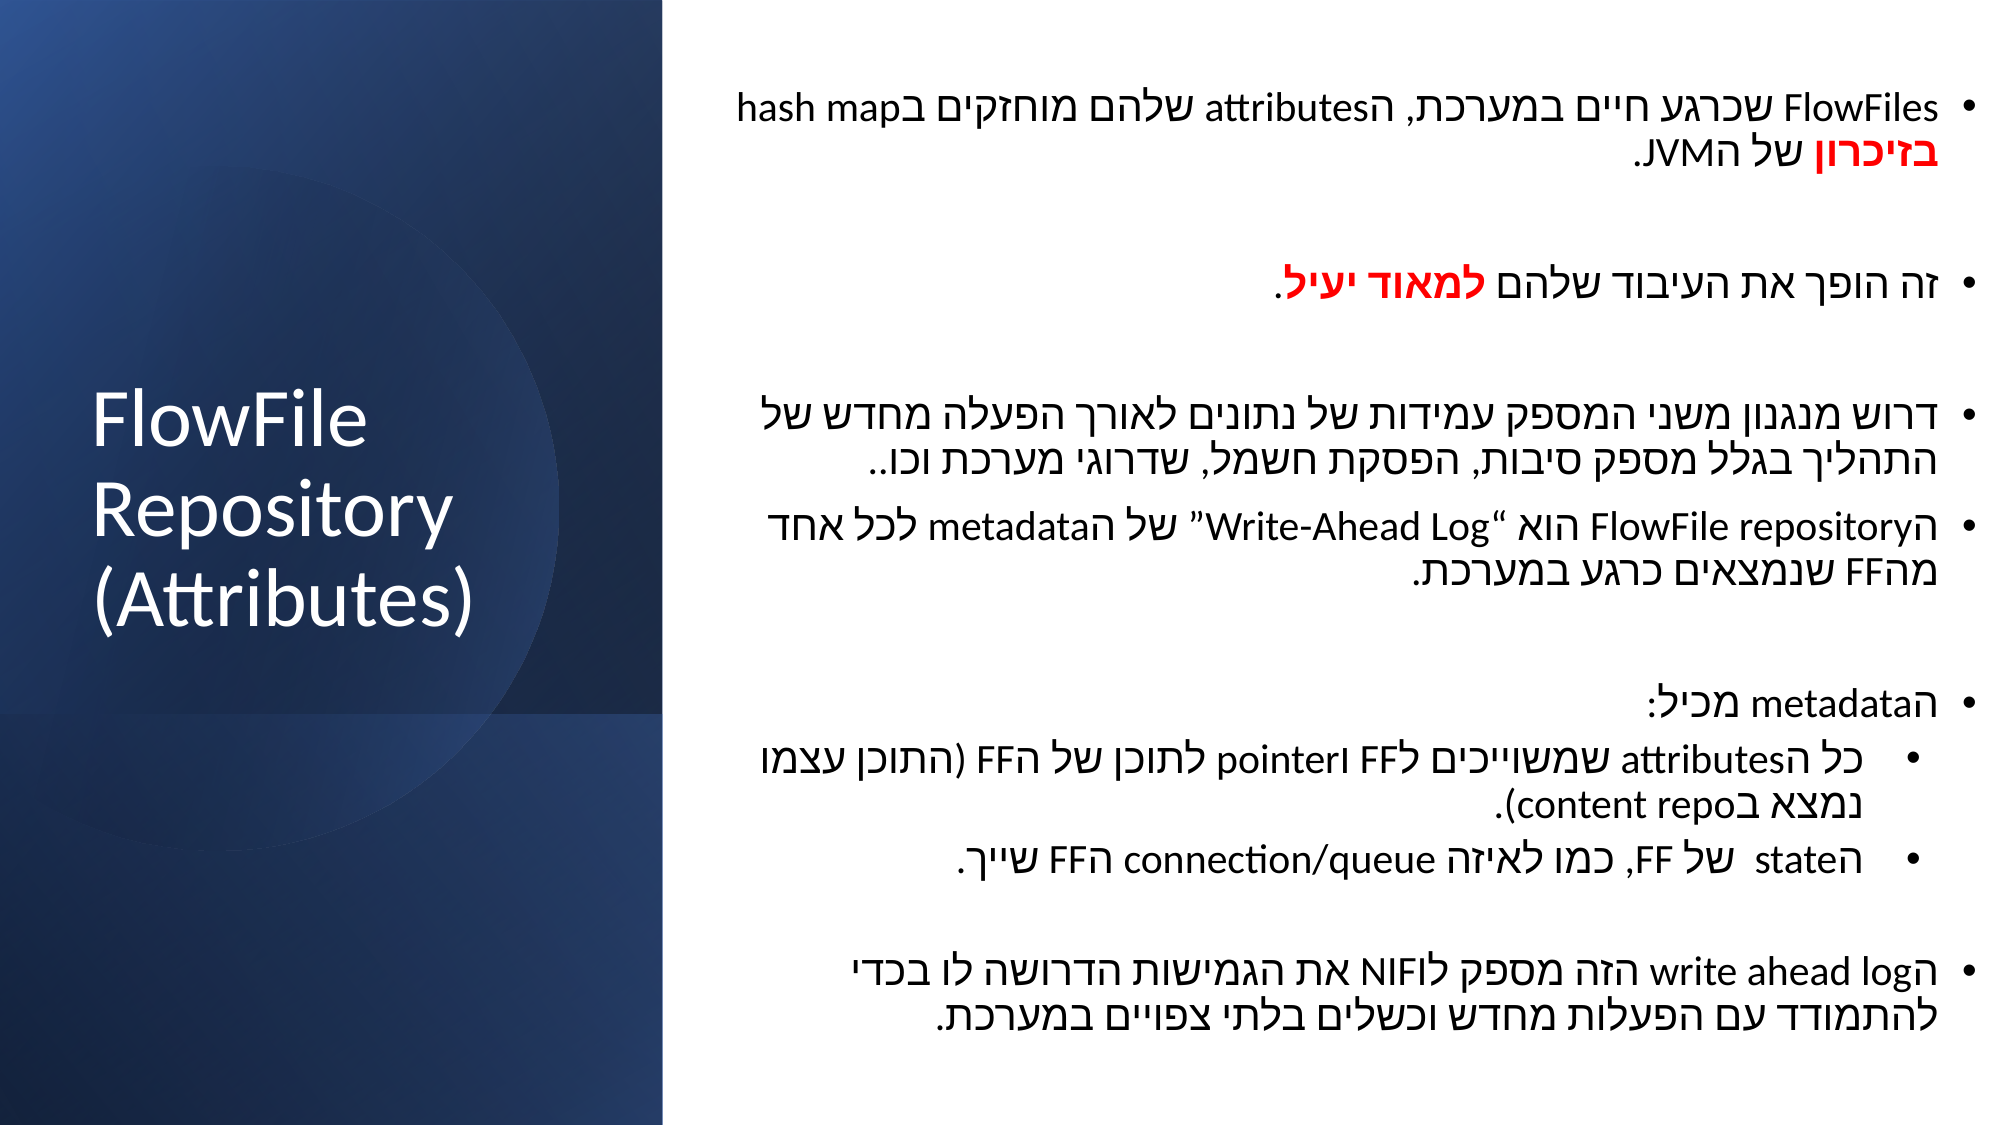

FlowFiles שכרגע חיים במערכת, הattributes שלהם מוחזקים בhash map בזיכרון של הJVM.

זה הופך את העיבוד שלהם למאוד יעיל.

דרוש מנגנון משני המספק עמידות של נתונים לאורך הפעלה מחדש של התהליך בגלל מספק סיבות, הפסקת חשמל, שדרוגי מערכת וכו..
הFlowFile repository הוא “Write-Ahead Log” של הmetadata לכל אחד מהFF שנמצאים כרגע במערכת.

הmetadata מכיל:
כל הattributes שמשוייכים לFF וpointer לתוכן של הFF (התוכן עצמו נמצא בcontent repo).
הstate  של FF, כמו לאיזה connection/queue הFF שייך.

הwrite ahead log הזה מספק לNIFI את הגמישות הדרושה לו בכדי להתמודד עם הפעלות מחדש וכשלים בלתי צפויים במערכת.
# FlowFile Repository (Attributes)